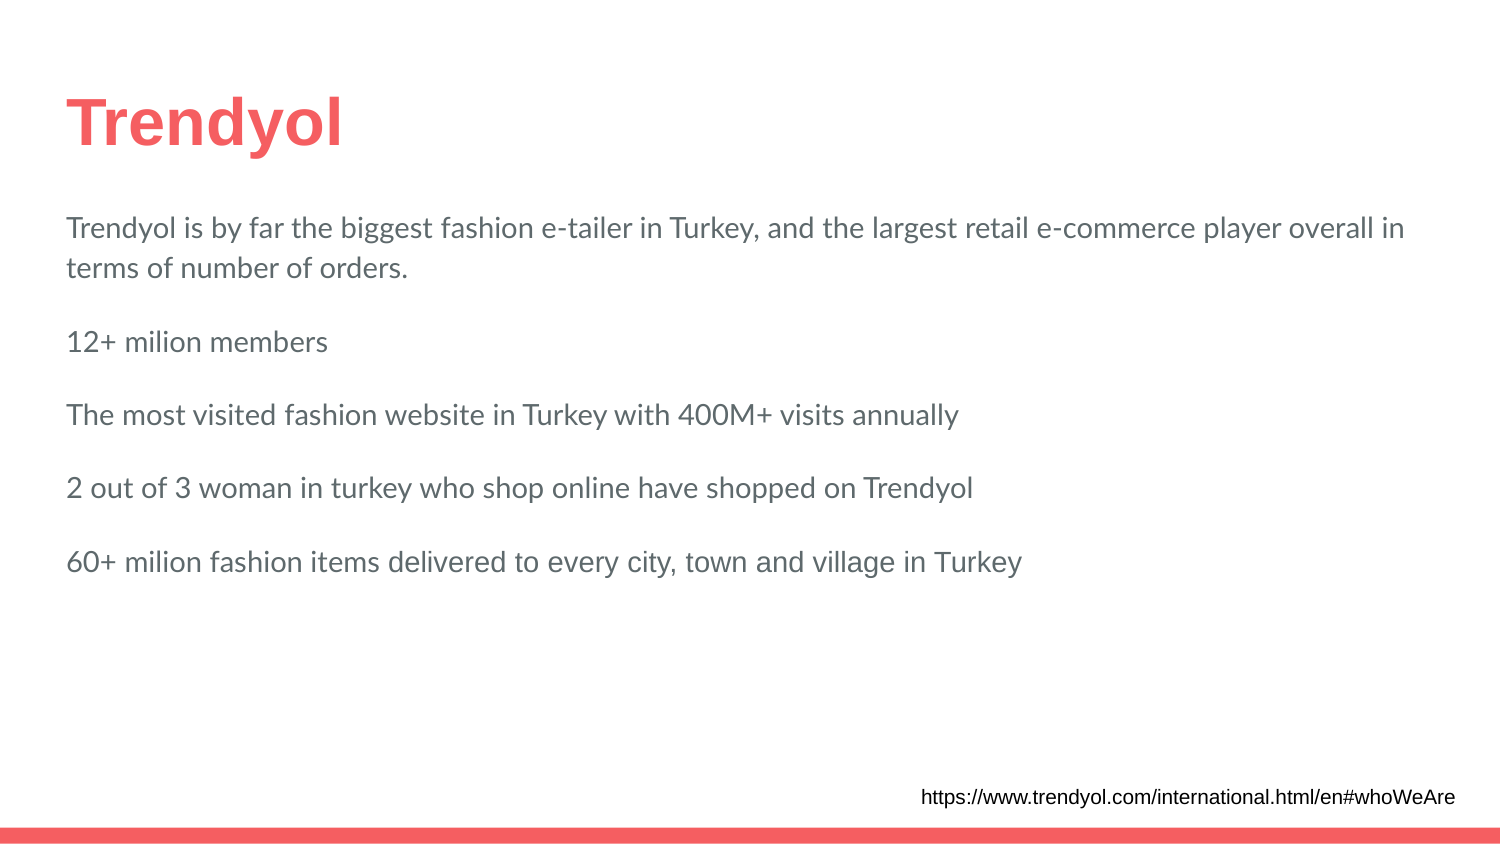

# Trendyol
Trendyol is by far the biggest fashion e-tailer in Turkey, and the largest retail e-commerce player overall in terms of number of orders.
12+ milion members
The most visited fashion website in Turkey with 400M+ visits annually
2 out of 3 woman in turkey who shop online have shopped on Trendyol
60+ milion fashion items delivered to every city, town and village in Turkey
https://www.trendyol.com/international.html/en#whoWeAre